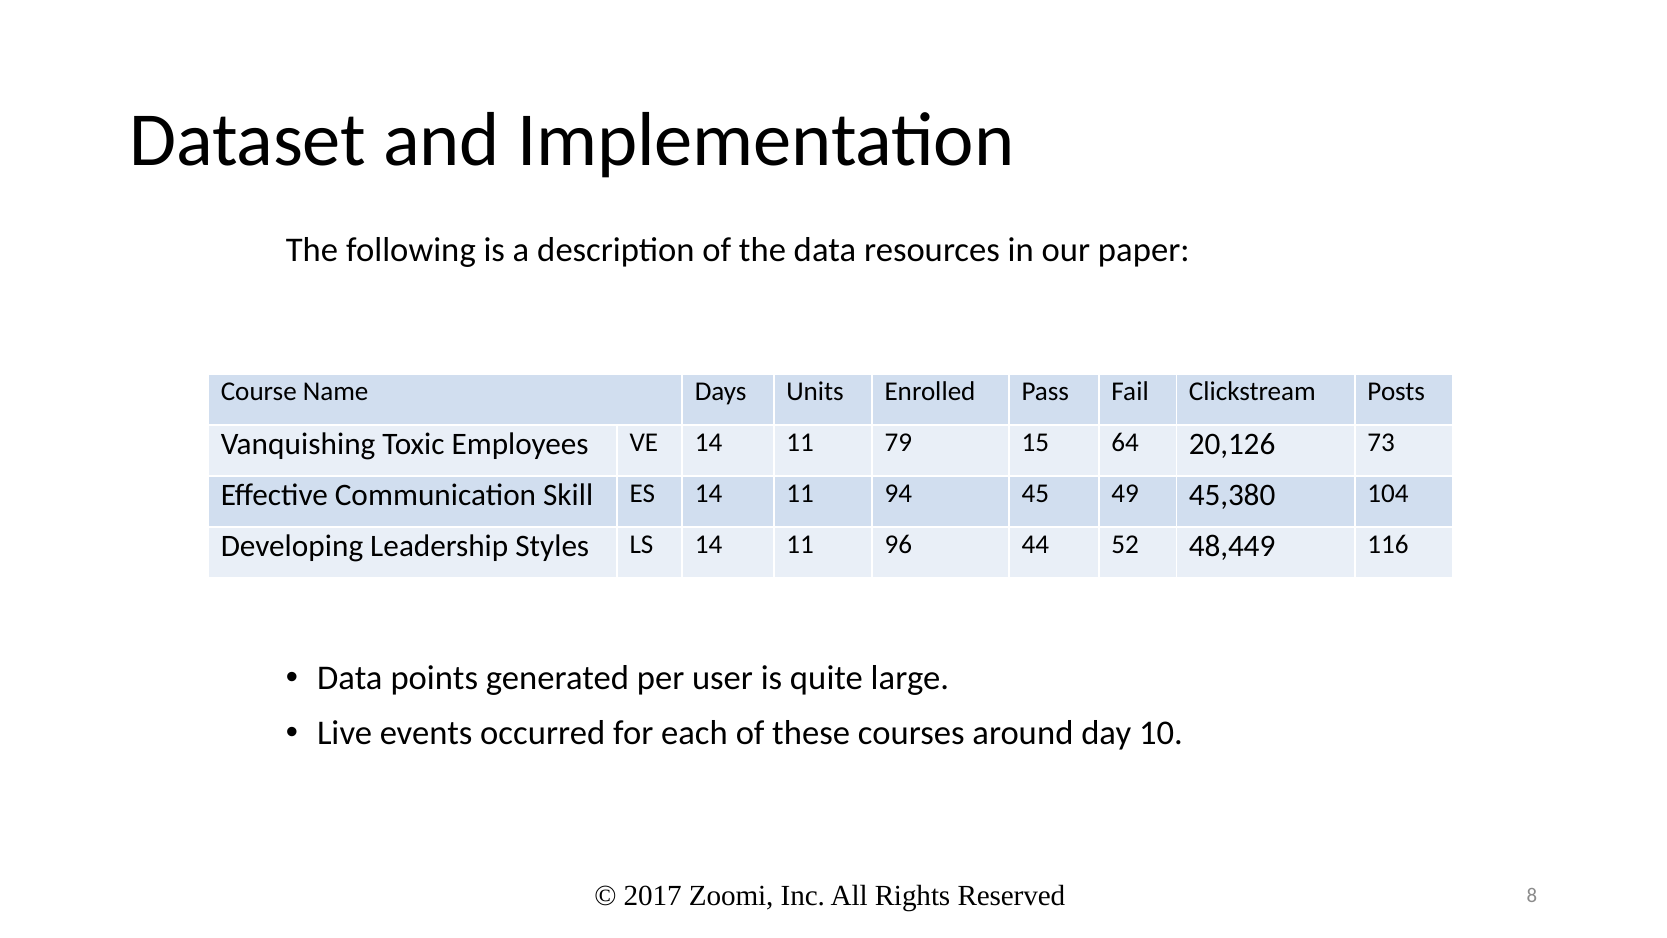

# Dataset and Implementation
The following is a description of the data resources in our paper:

Data points generated per user is quite large.
Live events occurred for each of these courses around day 10.

| Course Name |  | Days | Units | Enrolled | Pass | Fail | Clickstream | Posts |
| --- | --- | --- | --- | --- | --- | --- | --- | --- |
| Vanquishing Toxic Employees | VE | 14 | 11 | 79 | 15 | 64 | 20,126 | 73 |
| Effective Communication Skill | ES | 14 | 11 | 94 | 45 | 49 | 45,380 | 104 |
| Developing Leadership Styles | LS | 14 | 11 | 96 | 44 | 52 | 48,449 | 116 |
© 2017 Zoomi, Inc. All Rights Reserved
8